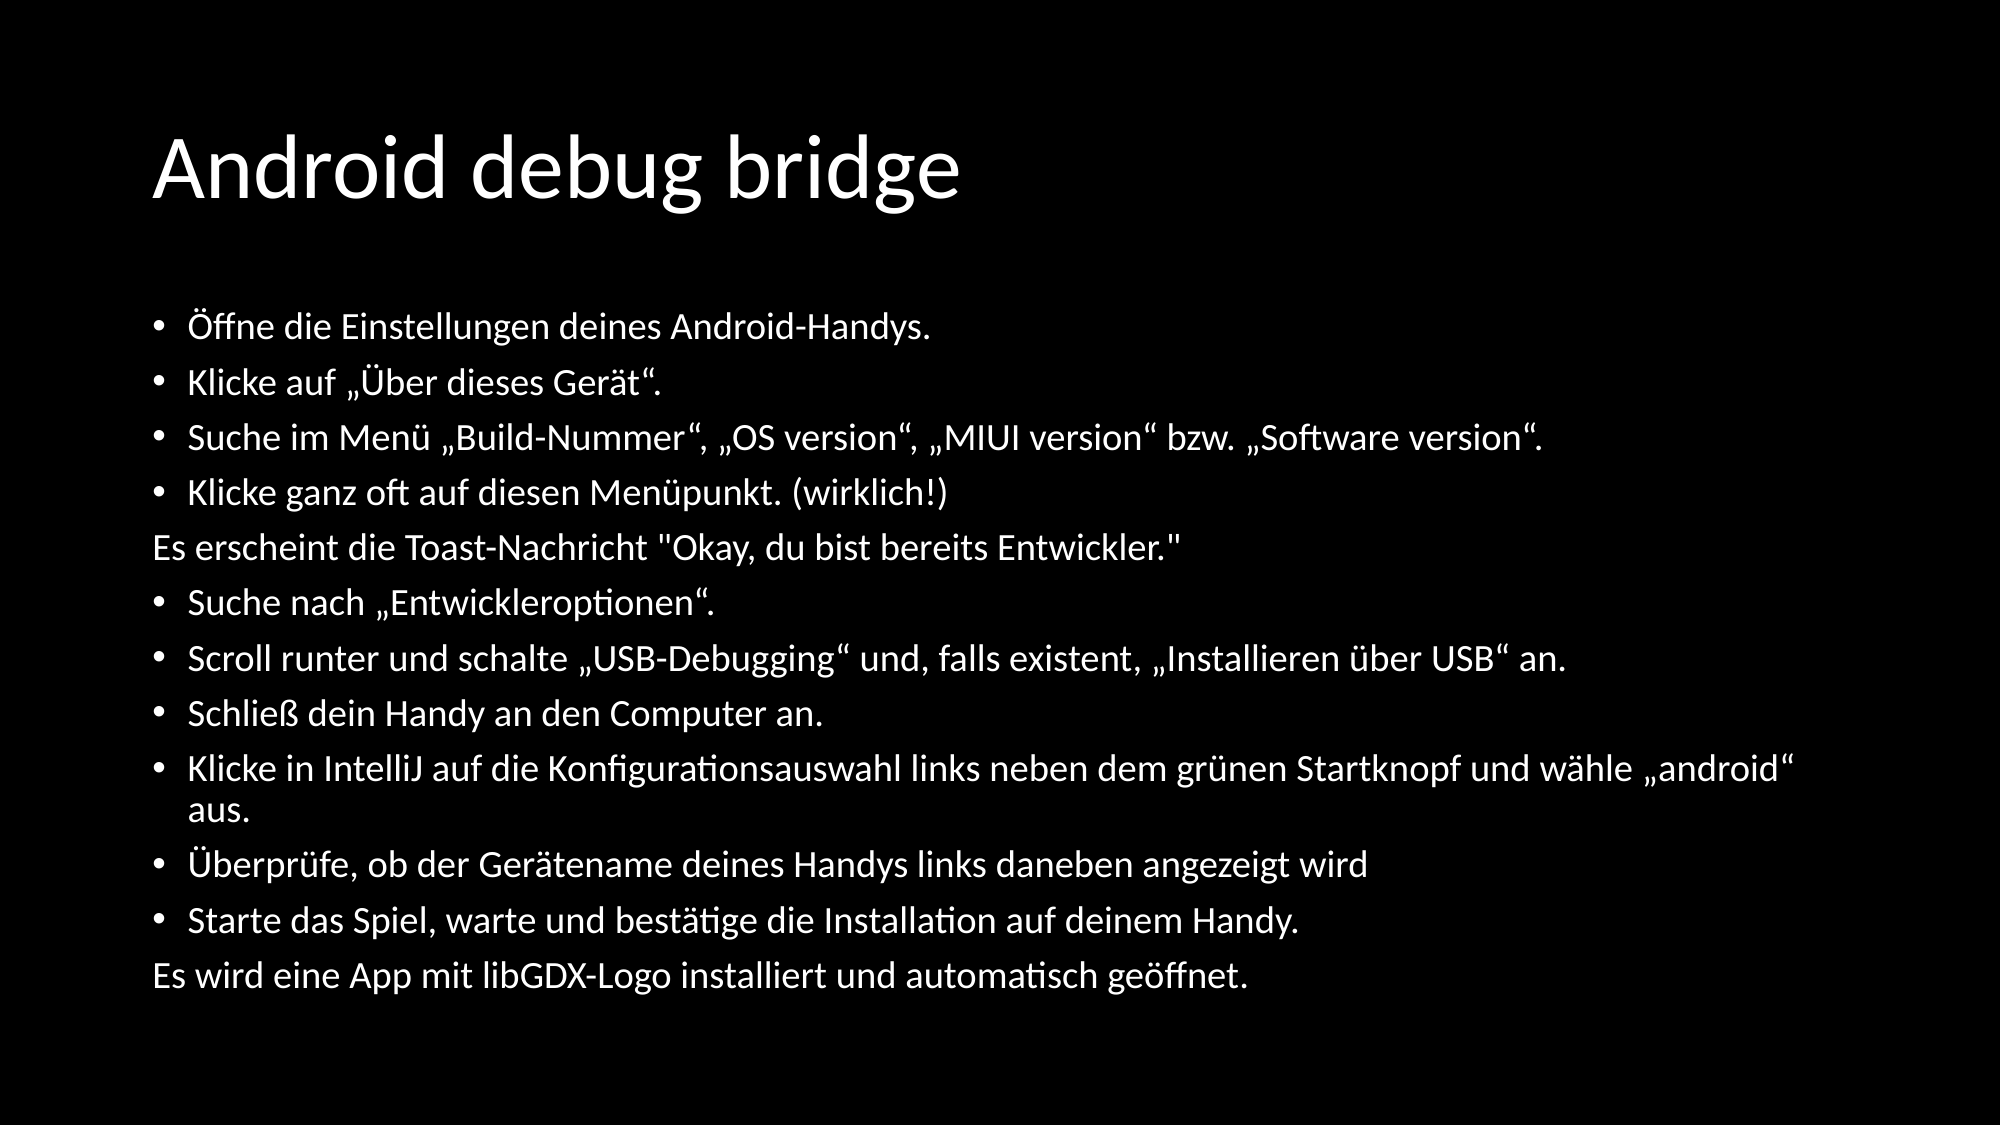

# Android debug bridge
Öffne die Einstellungen deines Android-Handys.
Klicke auf „Über dieses Gerät“.
Suche im Menü „Build-Nummer“, „OS version“, „MIUI version“ bzw. „Software version“.
Klicke ganz oft auf diesen Menüpunkt. (wirklich!)
Es erscheint die Toast-Nachricht "Okay, du bist bereits Entwickler."
Suche nach „Entwickleroptionen“.
Scroll runter und schalte „USB-Debugging“ und, falls existent, „Installieren über USB“ an.
Schließ dein Handy an den Computer an.
Klicke in IntelliJ auf die Konfigurationsauswahl links neben dem grünen Startknopf und wähle „android“ aus.
Überprüfe, ob der Gerätename deines Handys links daneben angezeigt wird
Starte das Spiel, warte und bestätige die Installation auf deinem Handy.
Es wird eine App mit libGDX-Logo installiert und automatisch geöffnet.